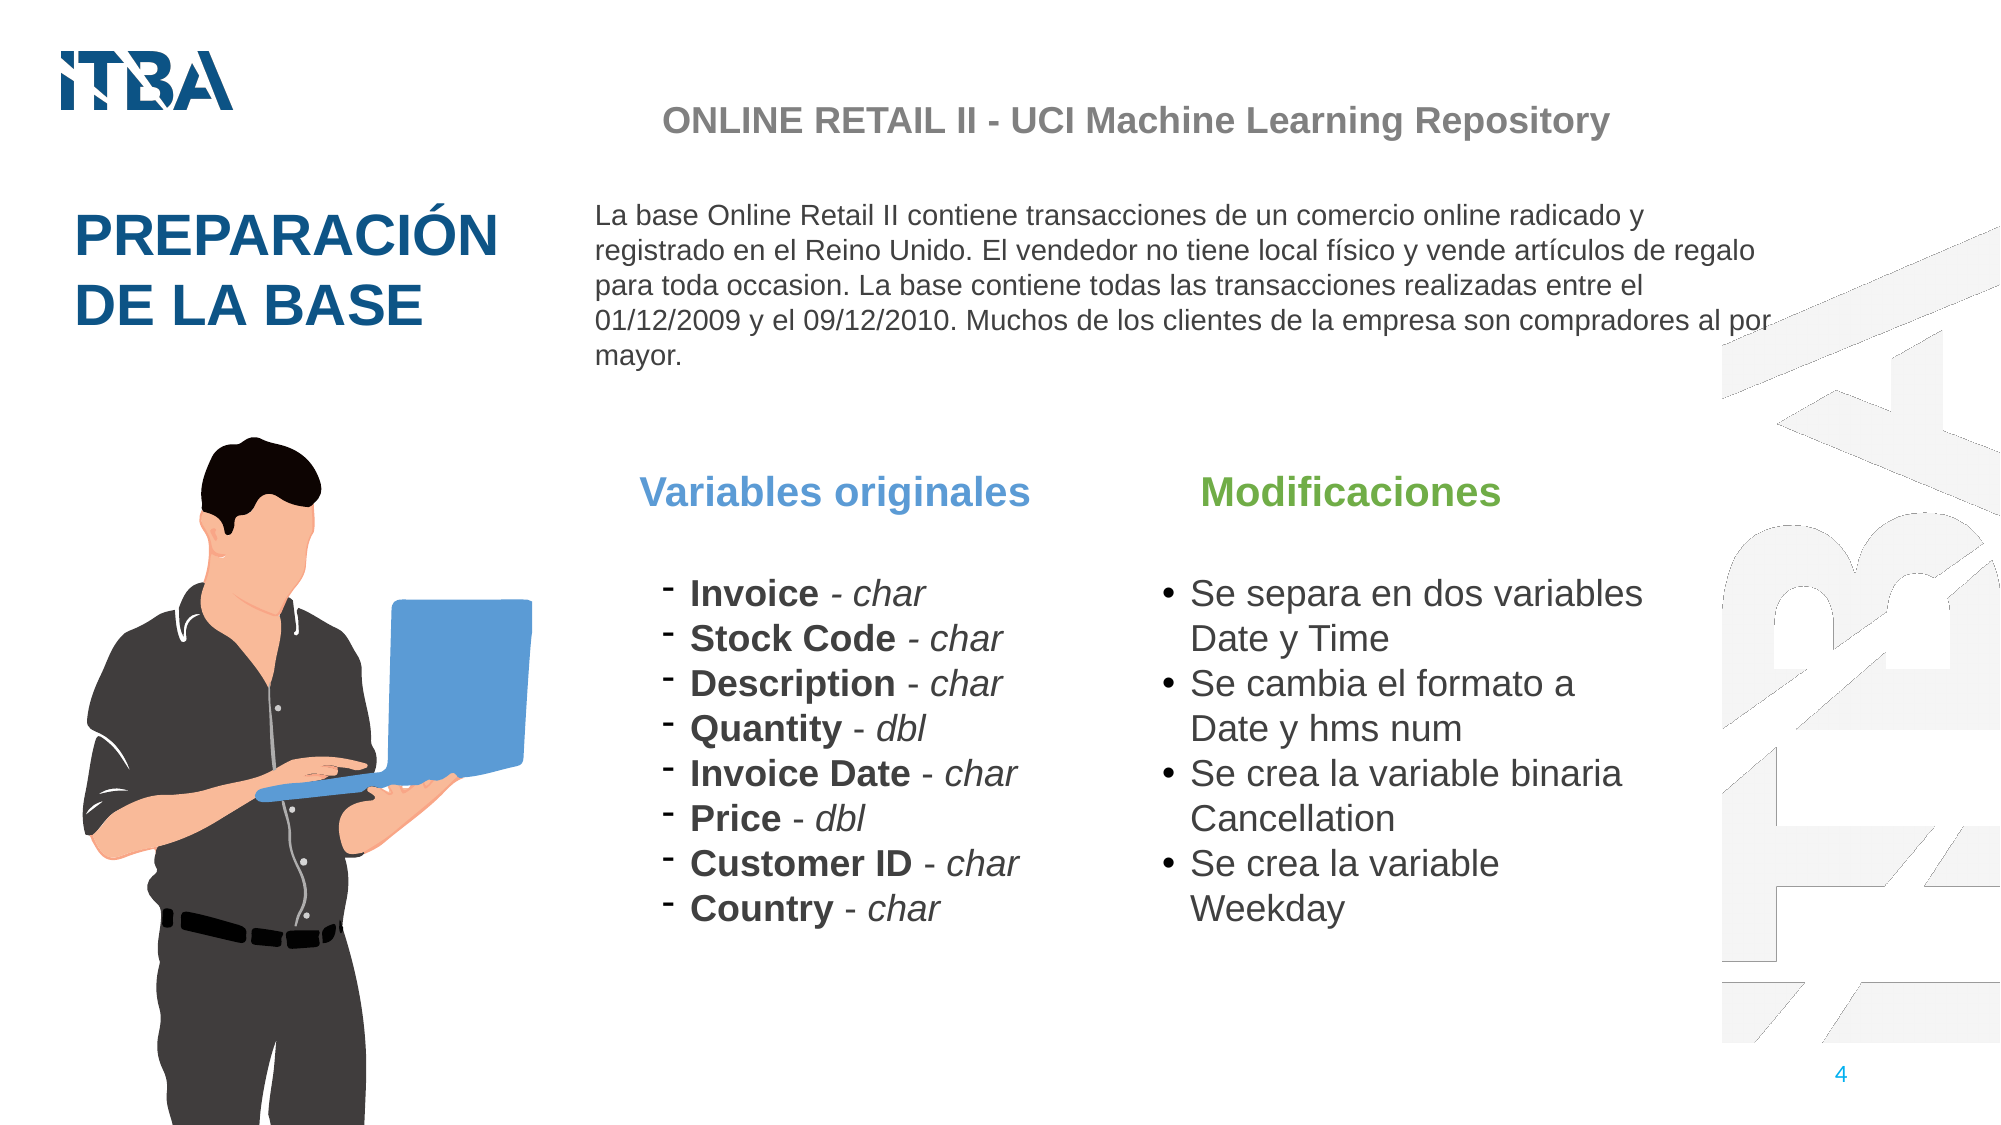

ONLINE RETAIL II - UCI Machine Learning Repository
PREPARACIÓN DE LA BASE
La base Online Retail II contiene transacciones de un comercio online radicado y registrado en el Reino Unido. El vendedor no tiene local físico y vende artículos de regalo para toda occasion. La base contiene todas las transacciones realizadas entre el 01/12/2009 y el 09/12/2010. Muchos de los clientes de la empresa son compradores al por mayor.

Variables originales
Modificaciones
Invoice - char
Stock Code - char
Description - char
Quantity - dbl
Invoice Date - char
Price - dbl
Customer ID - char
Country - char
Se separa en dos variables Date y Time
Se cambia el formato a Date y hms num
Se crea la variable binaria Cancellation
Se crea la variable Weekday
4